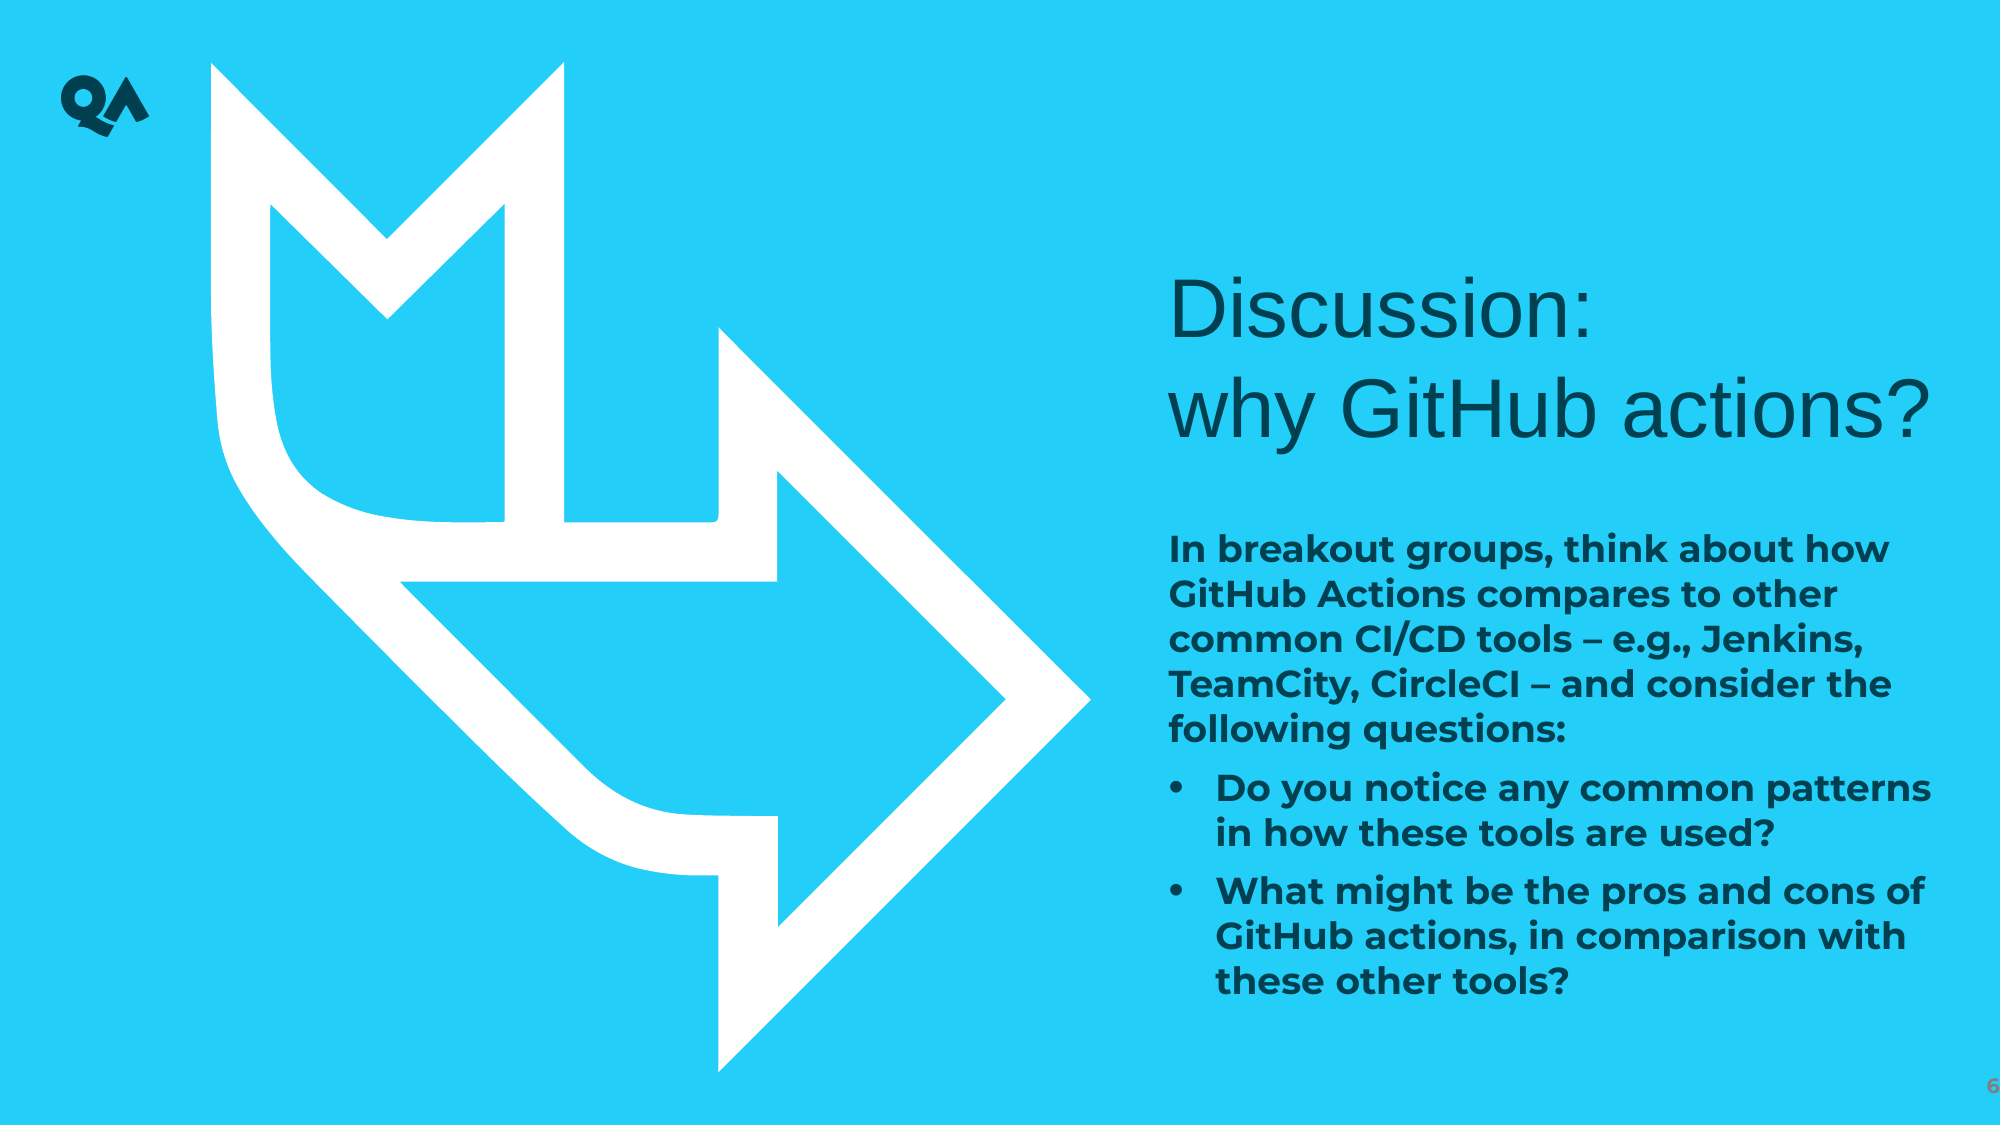

# Discussion: why GitHub actions?
In breakout groups, think about how GitHub Actions compares to other common CI/CD tools – e.g., Jenkins, TeamCity, CircleCI – and consider the following questions:
Do you notice any common patterns in how these tools are used?
What might be the pros and cons of GitHub actions, in comparison with these other tools?

6